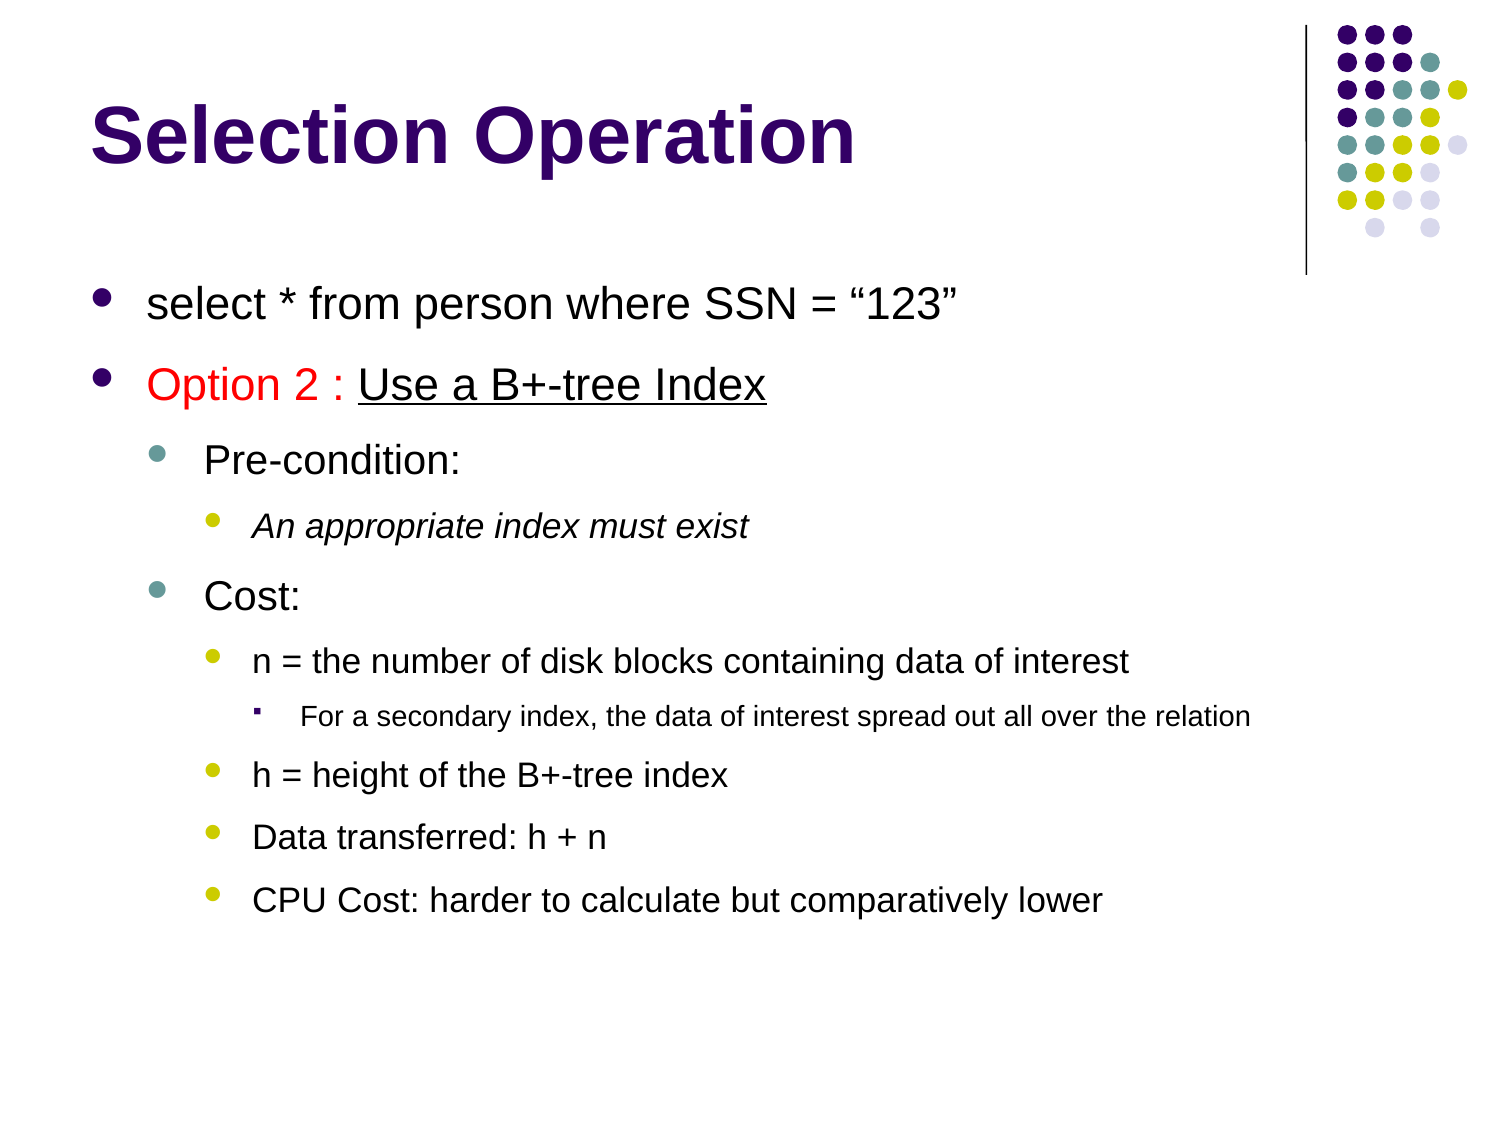

# Selection Operation
select * from person where SSN = “123”
Option 2 : Use a B+-tree Index
Pre-condition:
An appropriate index must exist
Cost:
n = the number of disk blocks containing data of interest
For a secondary index, the data of interest spread out all over the relation
h = height of the B+-tree index
Data transferred: h + n
CPU Cost: harder to calculate but comparatively lower